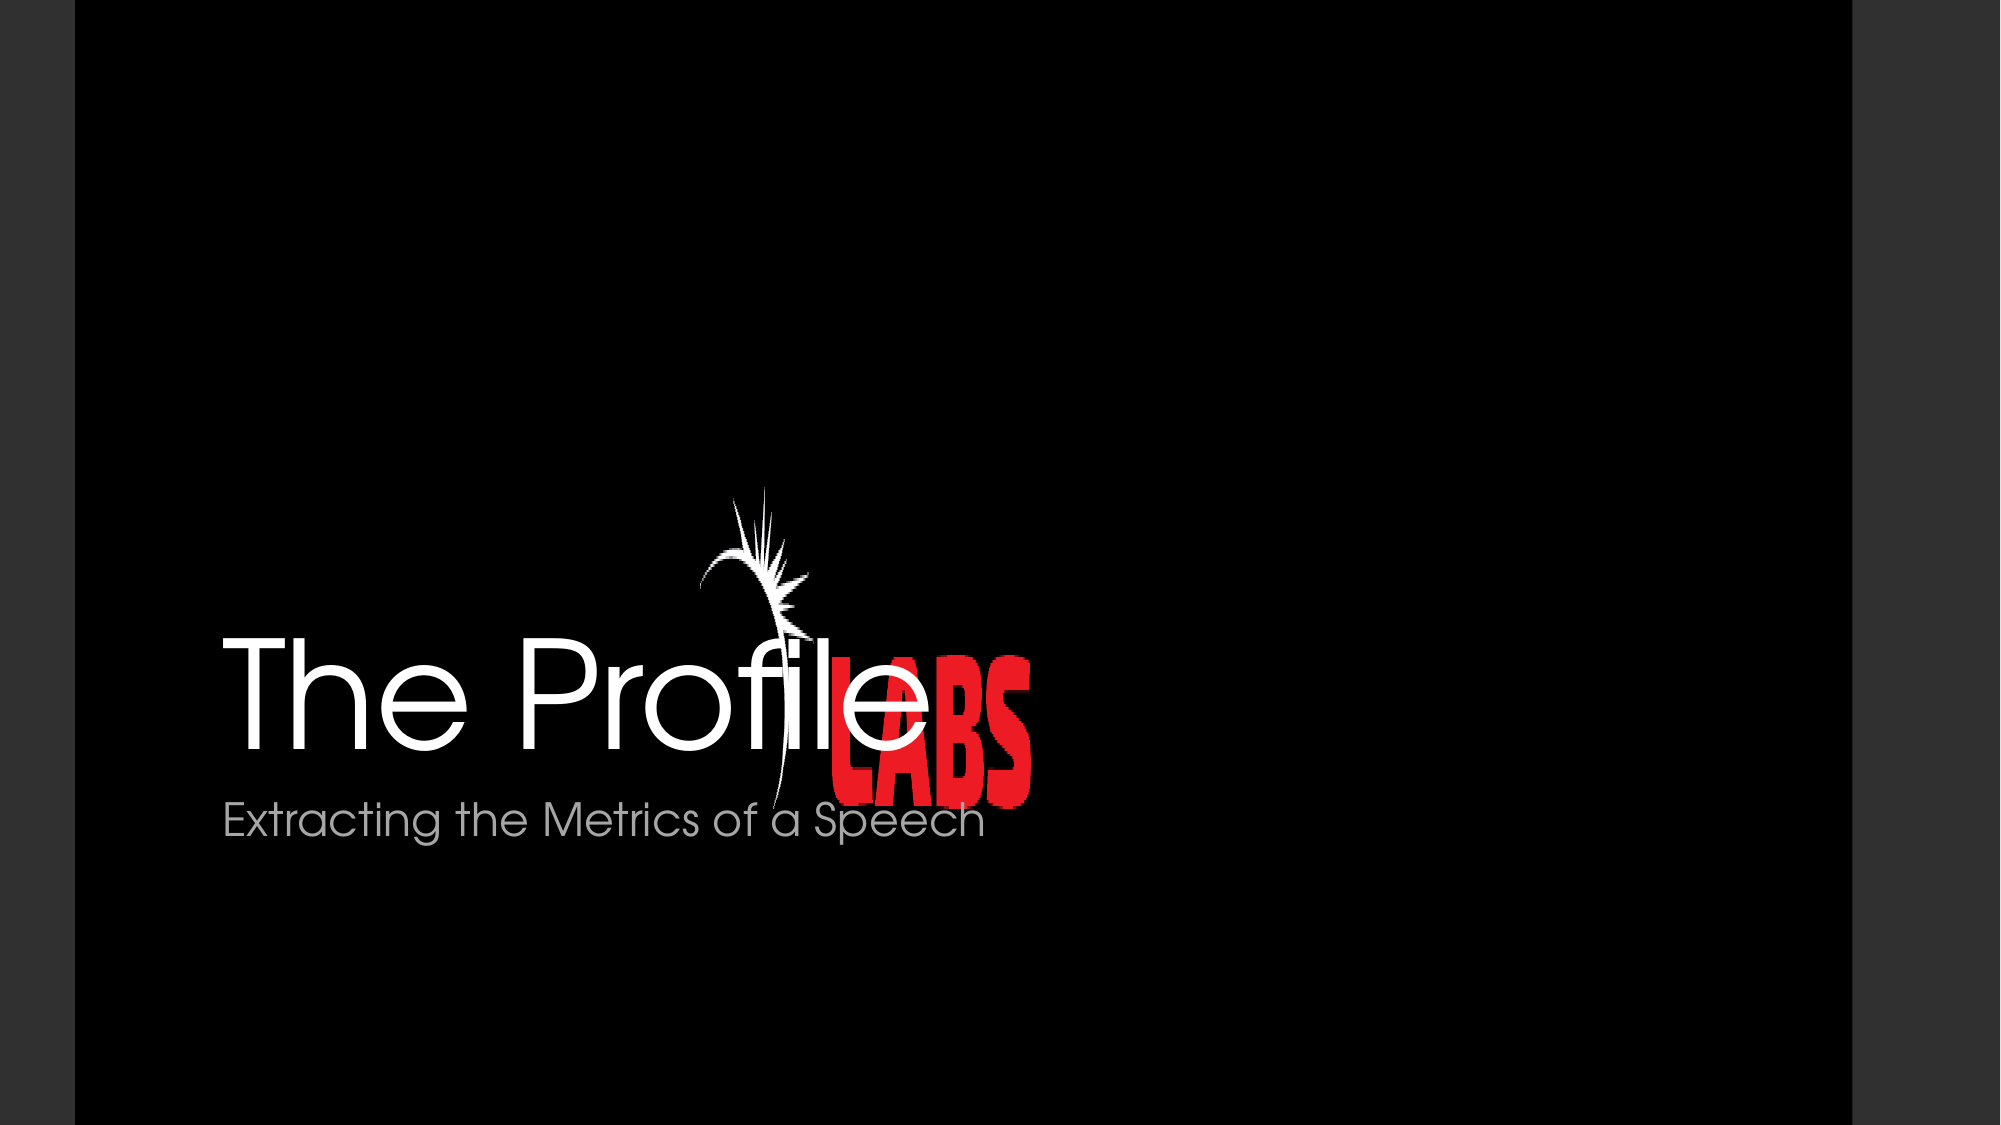

# The Profile
Extracting the Metrics of a Speech